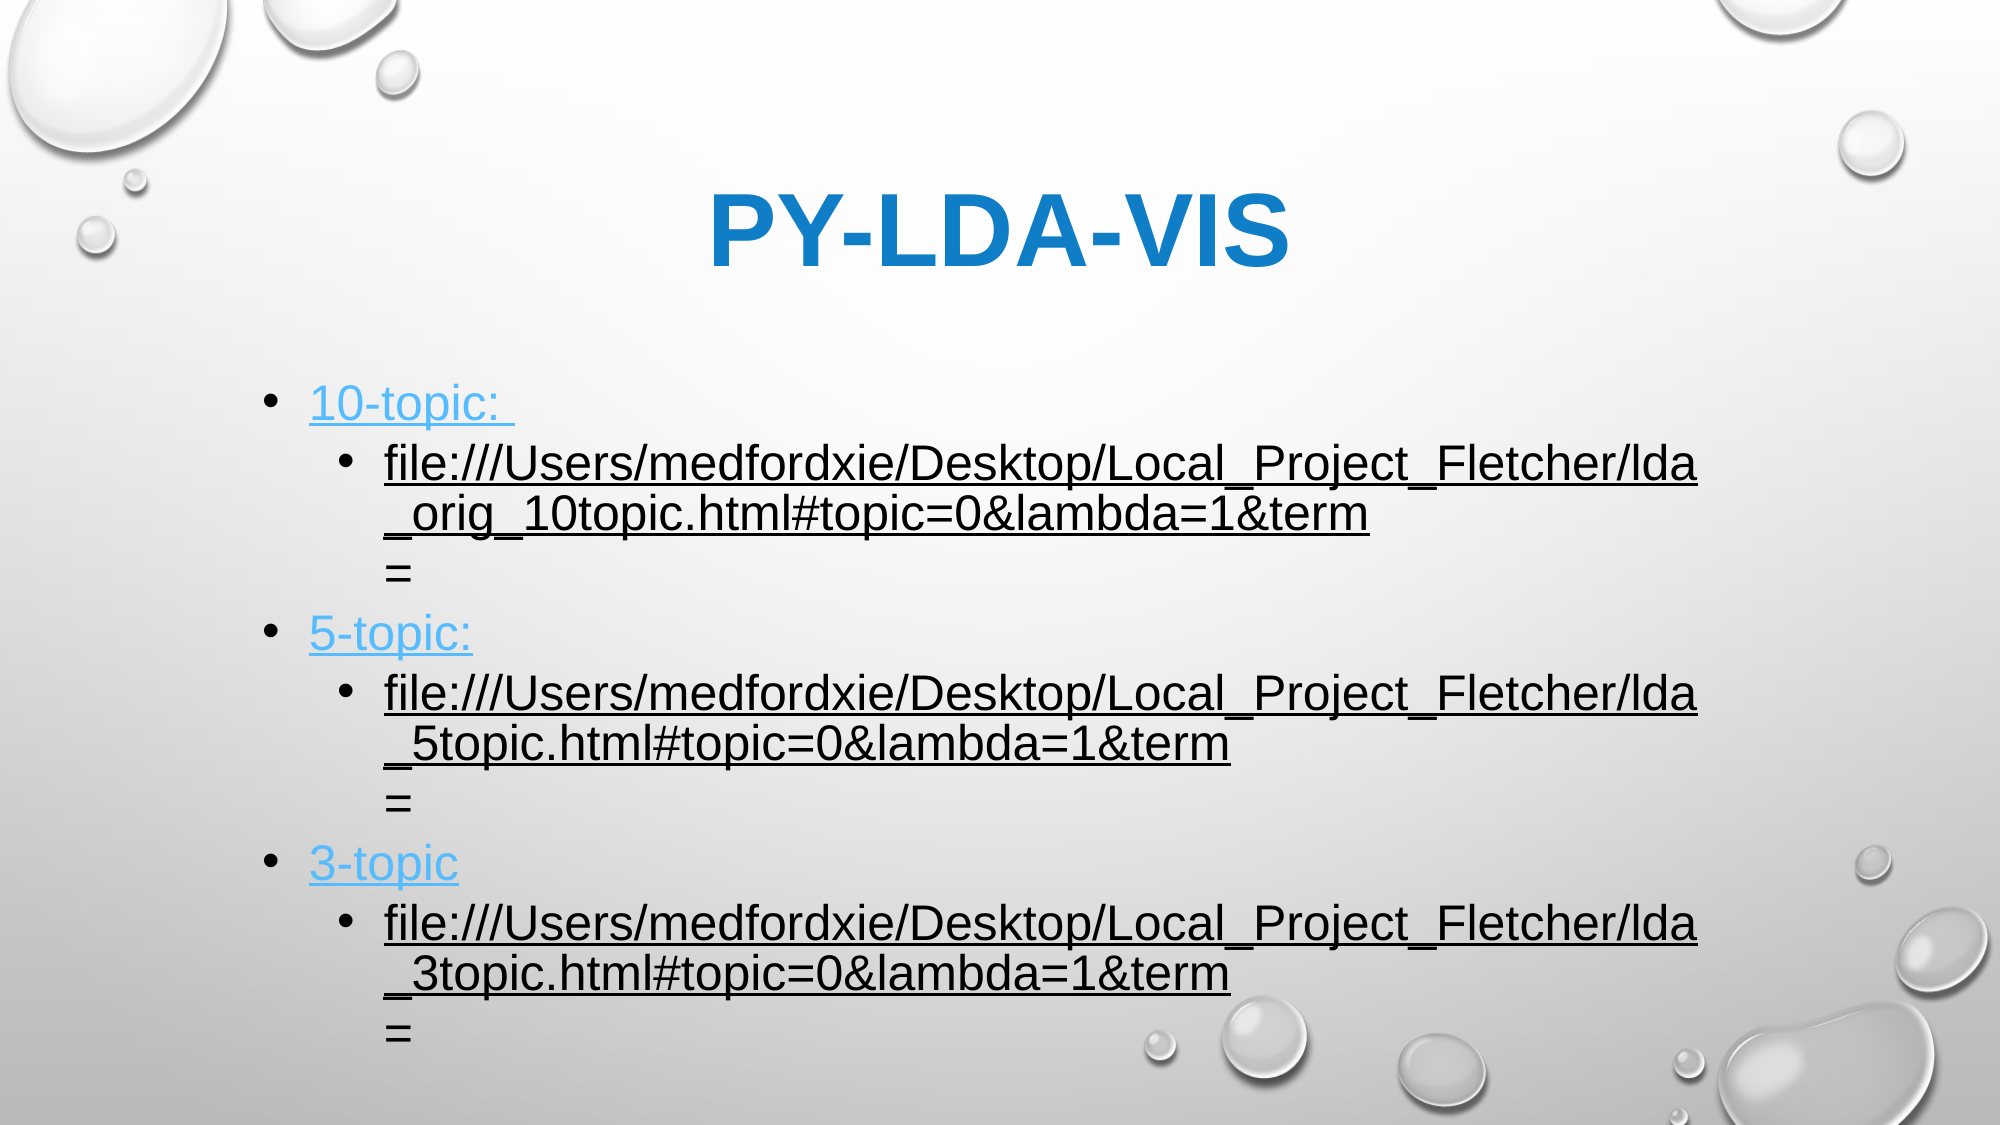

# Py-LDA-vis
10-topic:
file:///Users/medfordxie/Desktop/Local_Project_Fletcher/lda_orig_10topic.html#topic=0&lambda=1&term=
5-topic:
file:///Users/medfordxie/Desktop/Local_Project_Fletcher/lda_5topic.html#topic=0&lambda=1&term=
3-topic
file:///Users/medfordxie/Desktop/Local_Project_Fletcher/lda_3topic.html#topic=0&lambda=1&term=